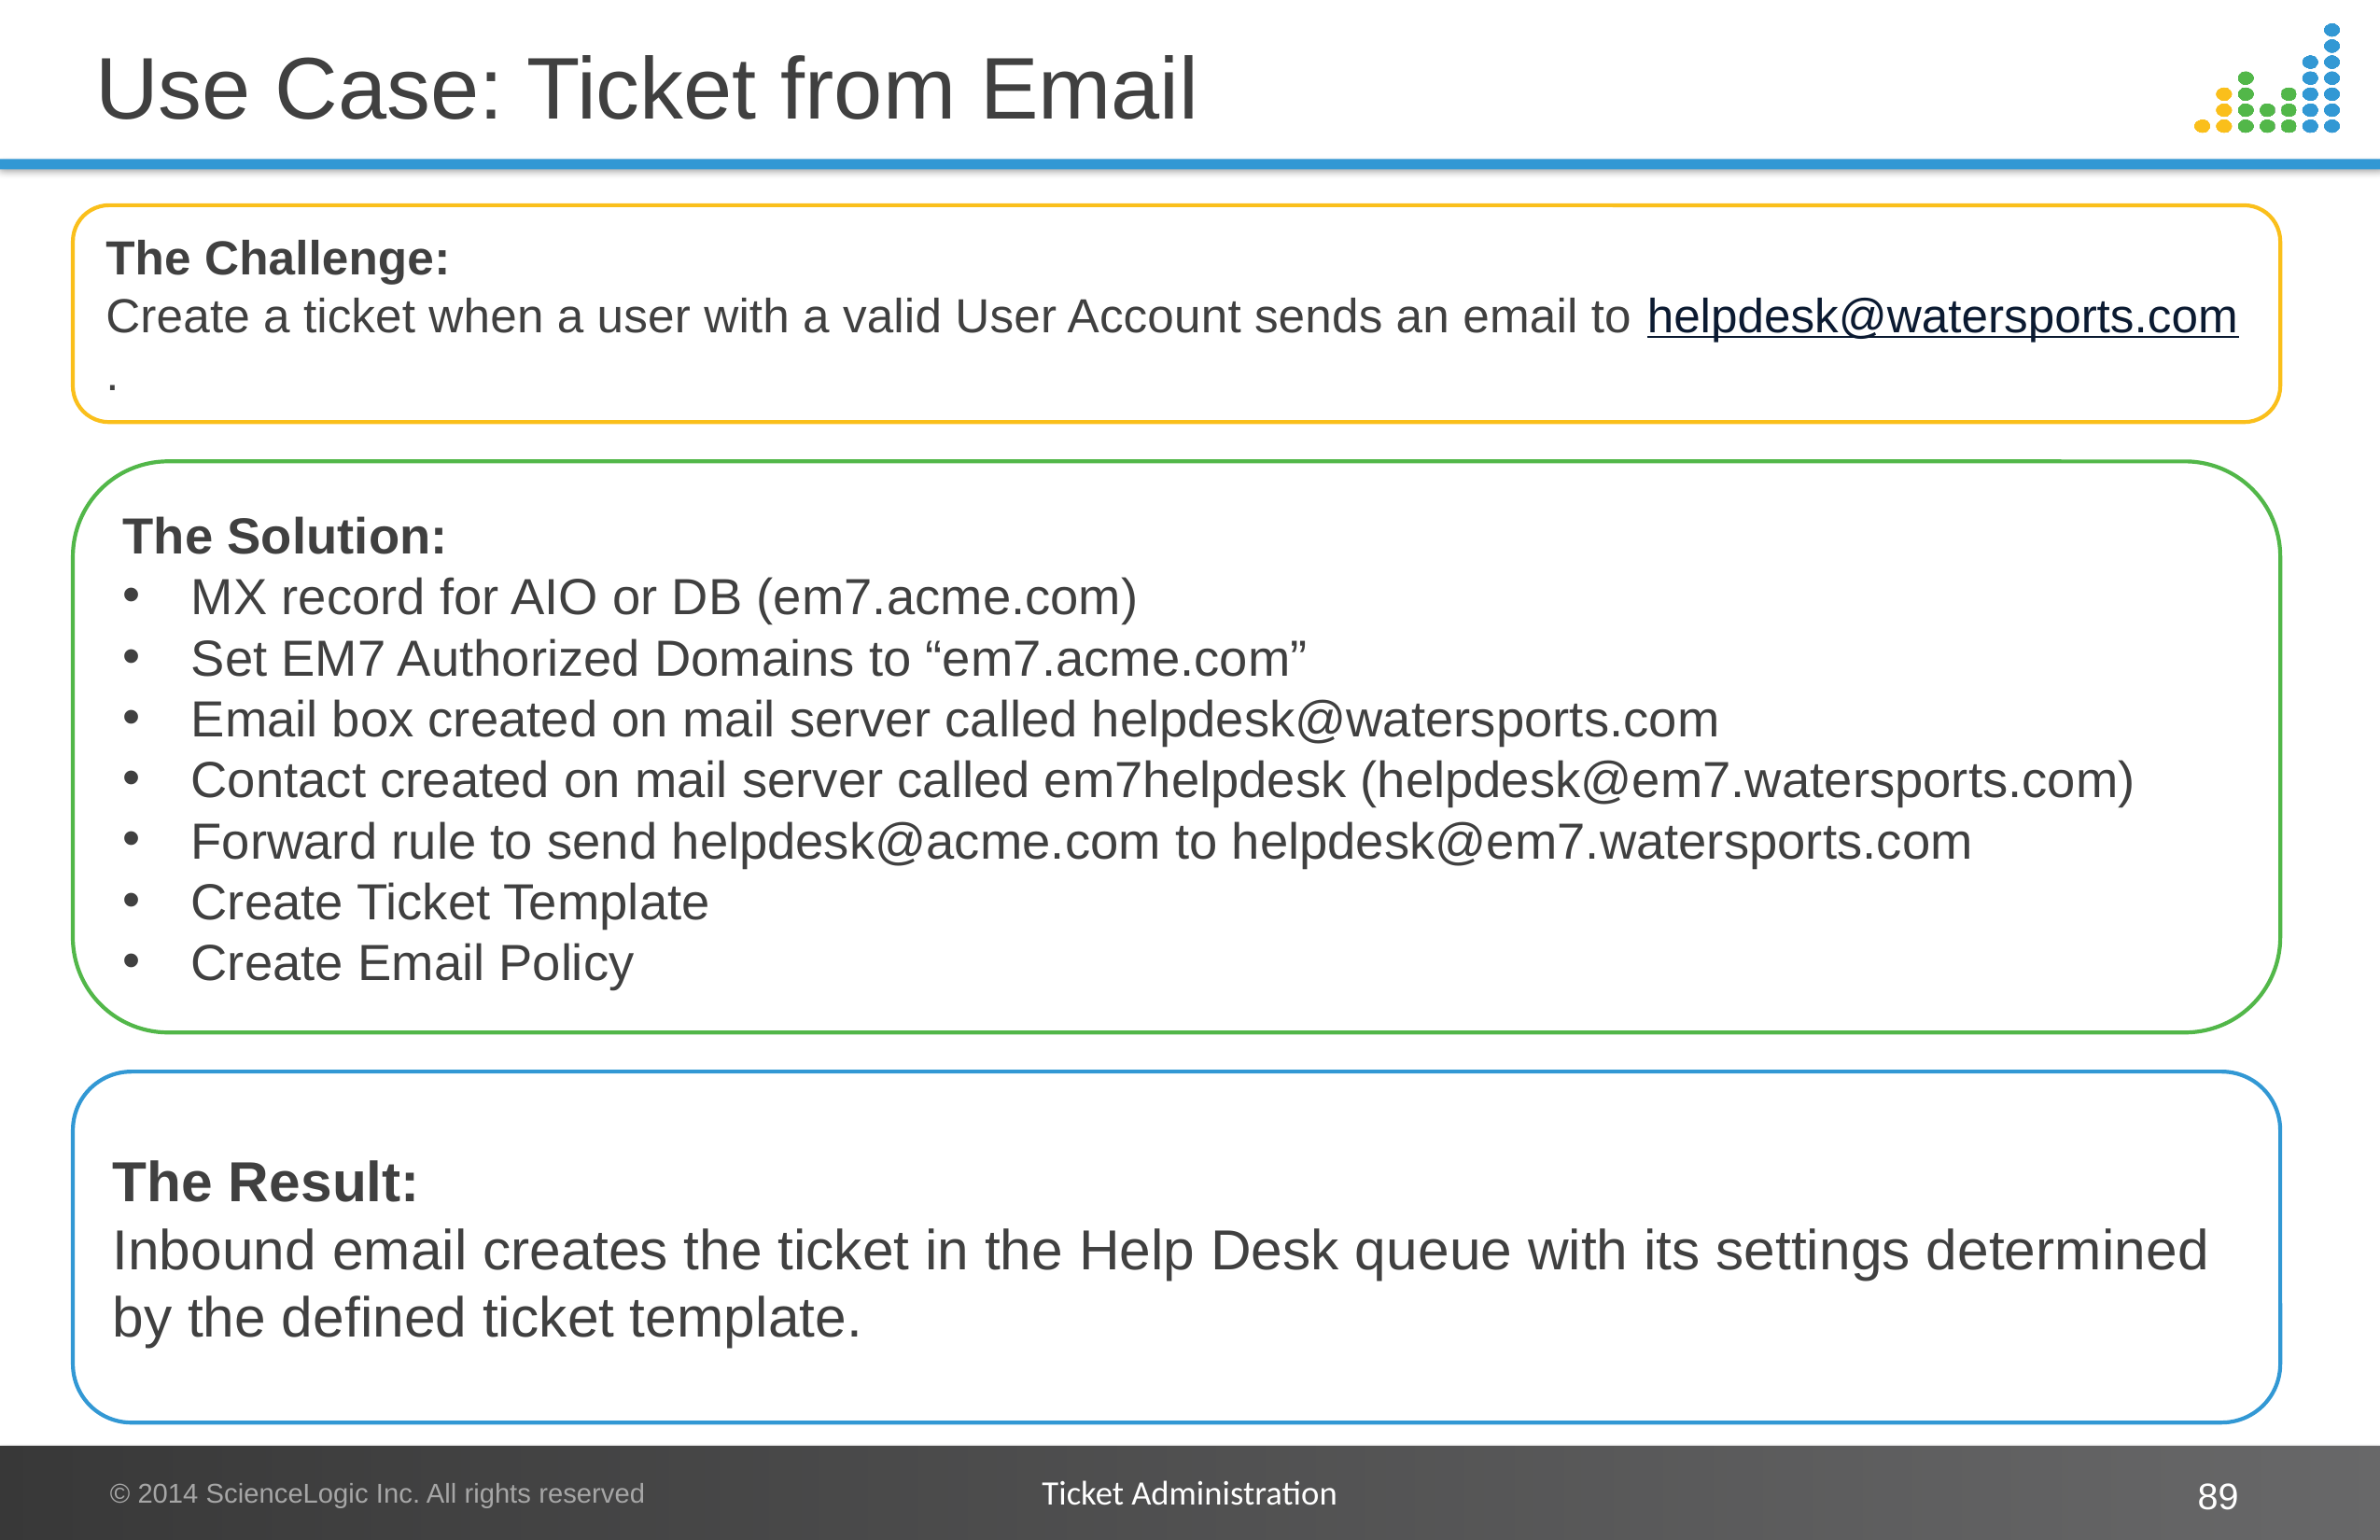

# Use Case: Ticket from Email
The Challenge:
Create a ticket when a user with a valid User Account sends an email to helpdesk@watersports.com.
The Solution:
MX record for AIO or DB (em7.acme.com)
Set EM7 Authorized Domains to “em7.acme.com”
Email box created on mail server called helpdesk@watersports.com
Contact created on mail server called em7helpdesk (helpdesk@em7.watersports.com)
Forward rule to send helpdesk@acme.com to helpdesk@em7.watersports.com
Create Ticket Template
Create Email Policy
The Result:
Inbound email creates the ticket in the Help Desk queue with its settings determined by the defined ticket template.
Ticket Administration
89